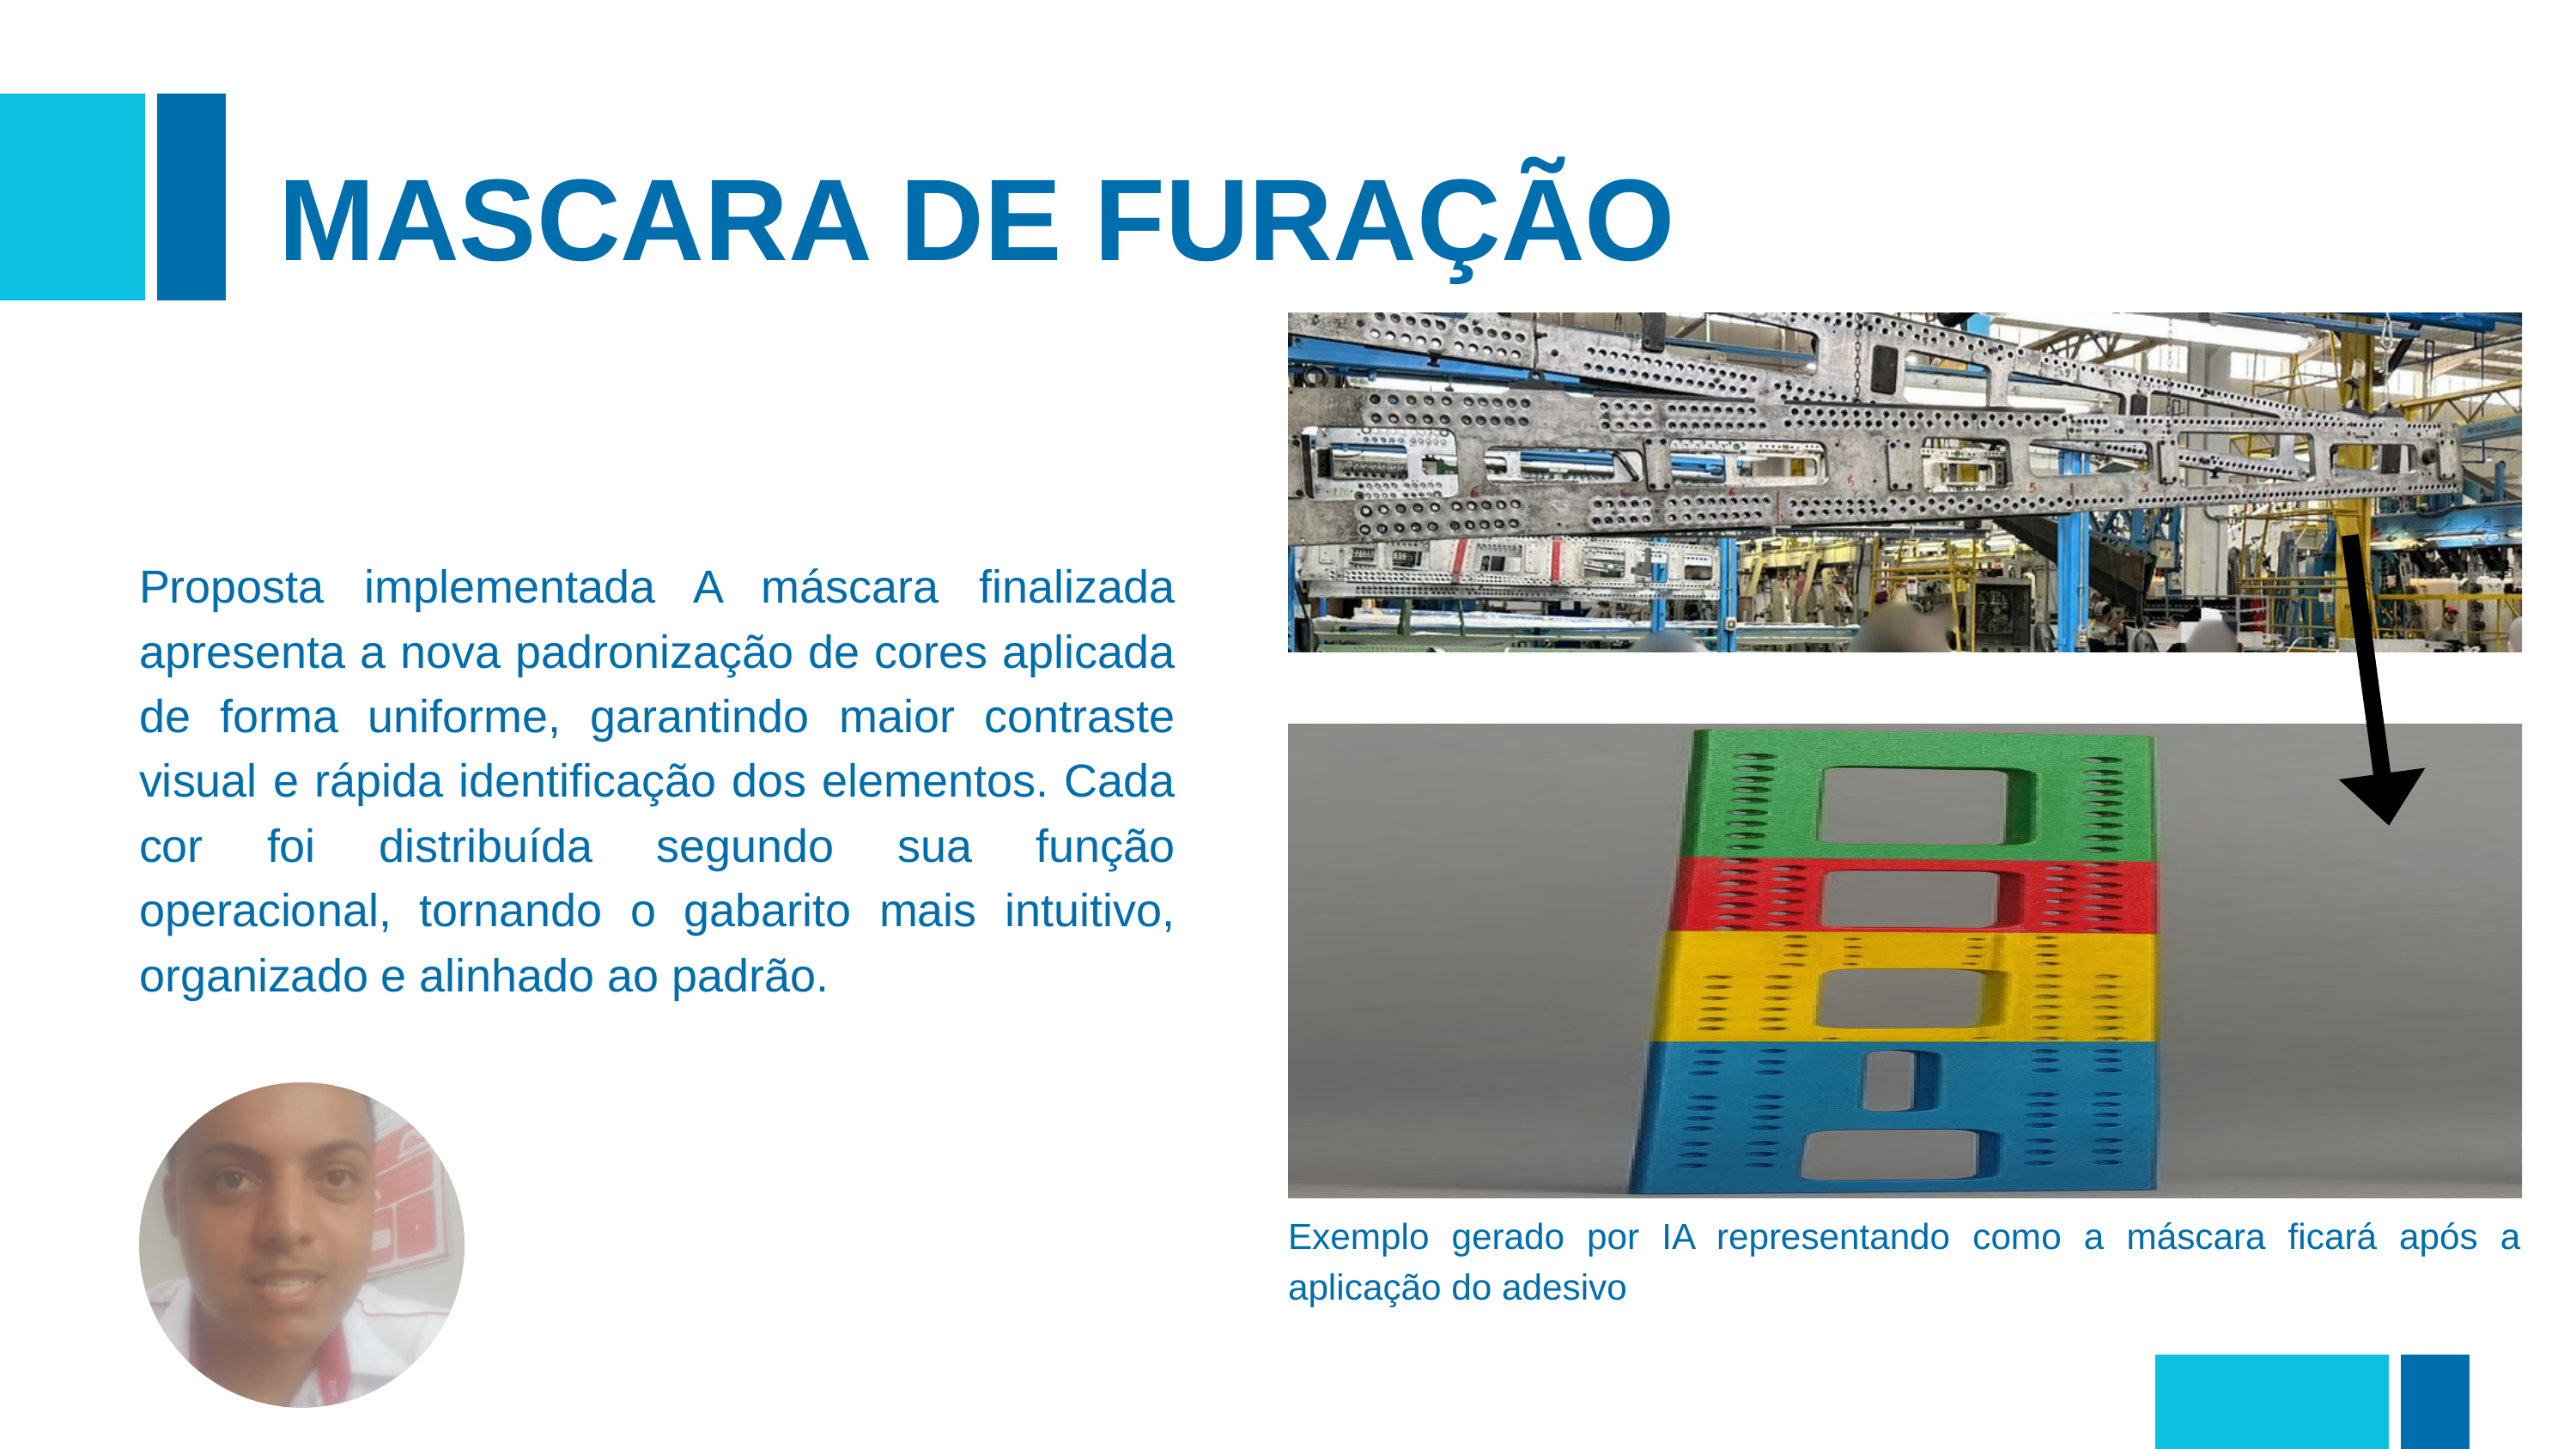

MASCARA DE FURAÇÃO

Proposta implementada A máscara finalizada apresenta a nova padronização de cores aplicada de forma uniforme, garantindo maior contraste visual e rápida identificação dos elementos. Cada cor foi distribuída segundo sua função operacional, tornando o gabarito mais intuitivo, organizado e alinhado ao padrão.

Exemplo gerado por IA representando como a máscara ficará após a aplicação do adesivo